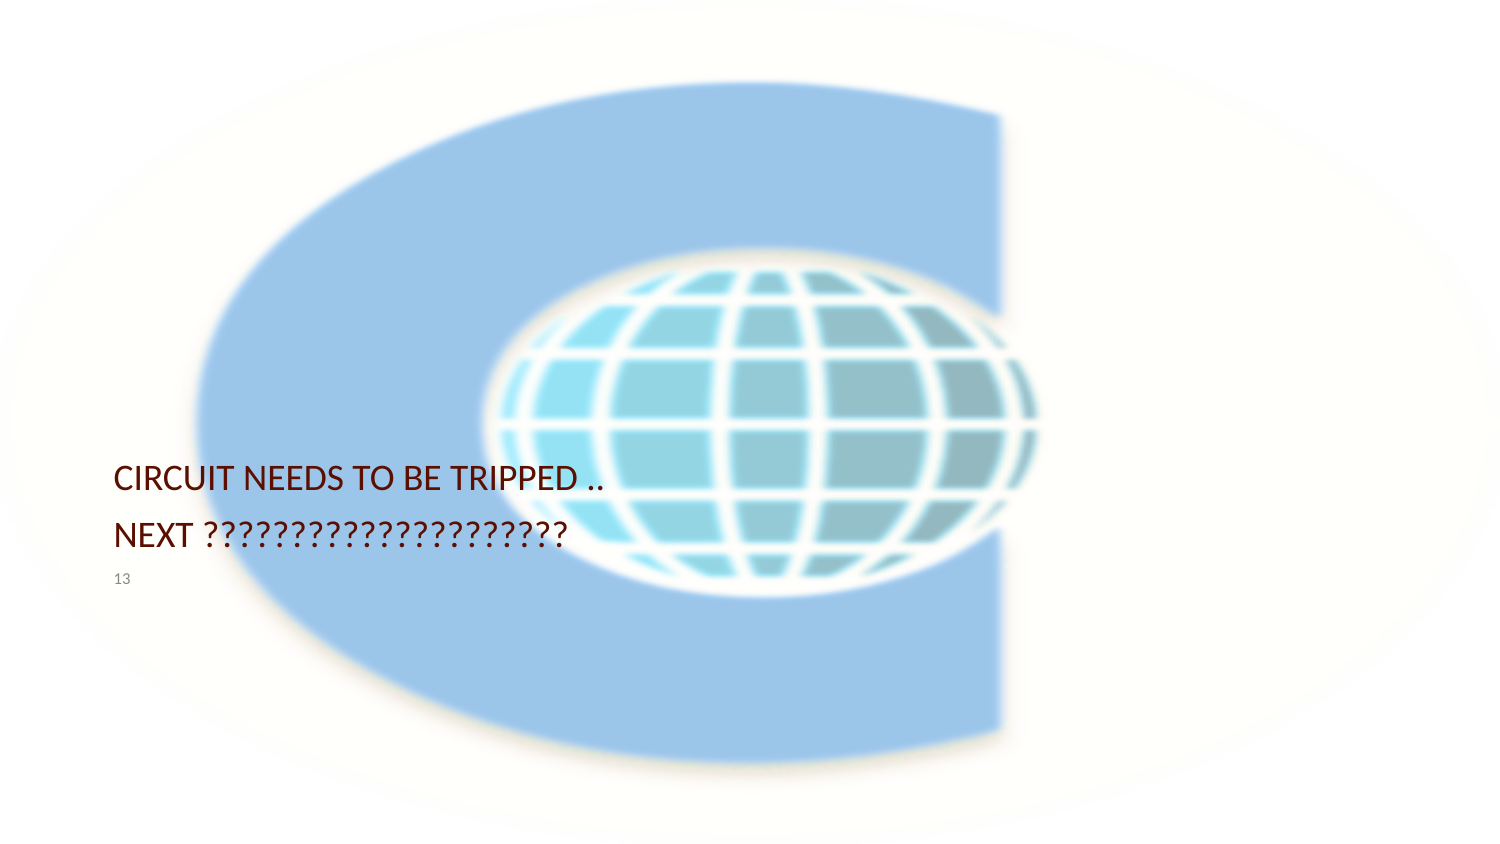

# CIRCUIT NEEDS TO BE TRIPPED ..
NEXT ?????????????????????
13